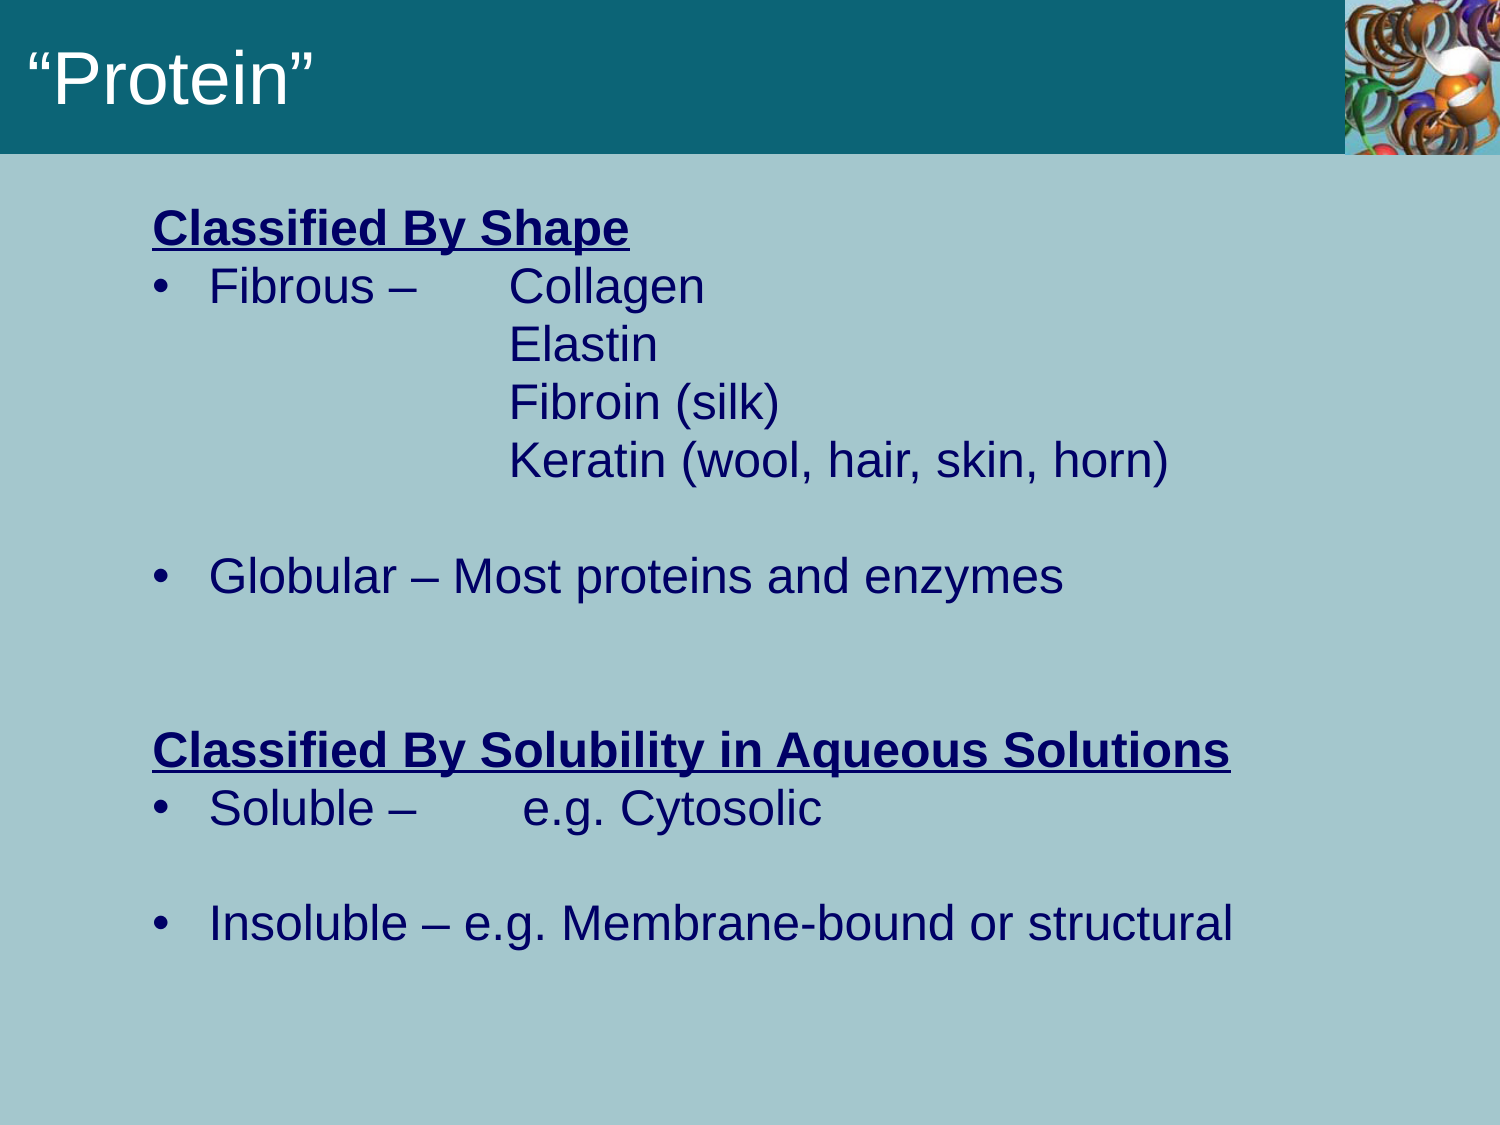

“Protein”
Classified By Shape
Fibrous – 	Collagen
		      	Elastin
		      	Fibroin (silk)
		      	Keratin (wool, hair, skin, horn)

Globular – Most proteins and enzymes

Classified By Solubility in Aqueous Solutions
Soluble –	 e.g. Cytosolic

Insoluble – e.g. Membrane-bound or structural